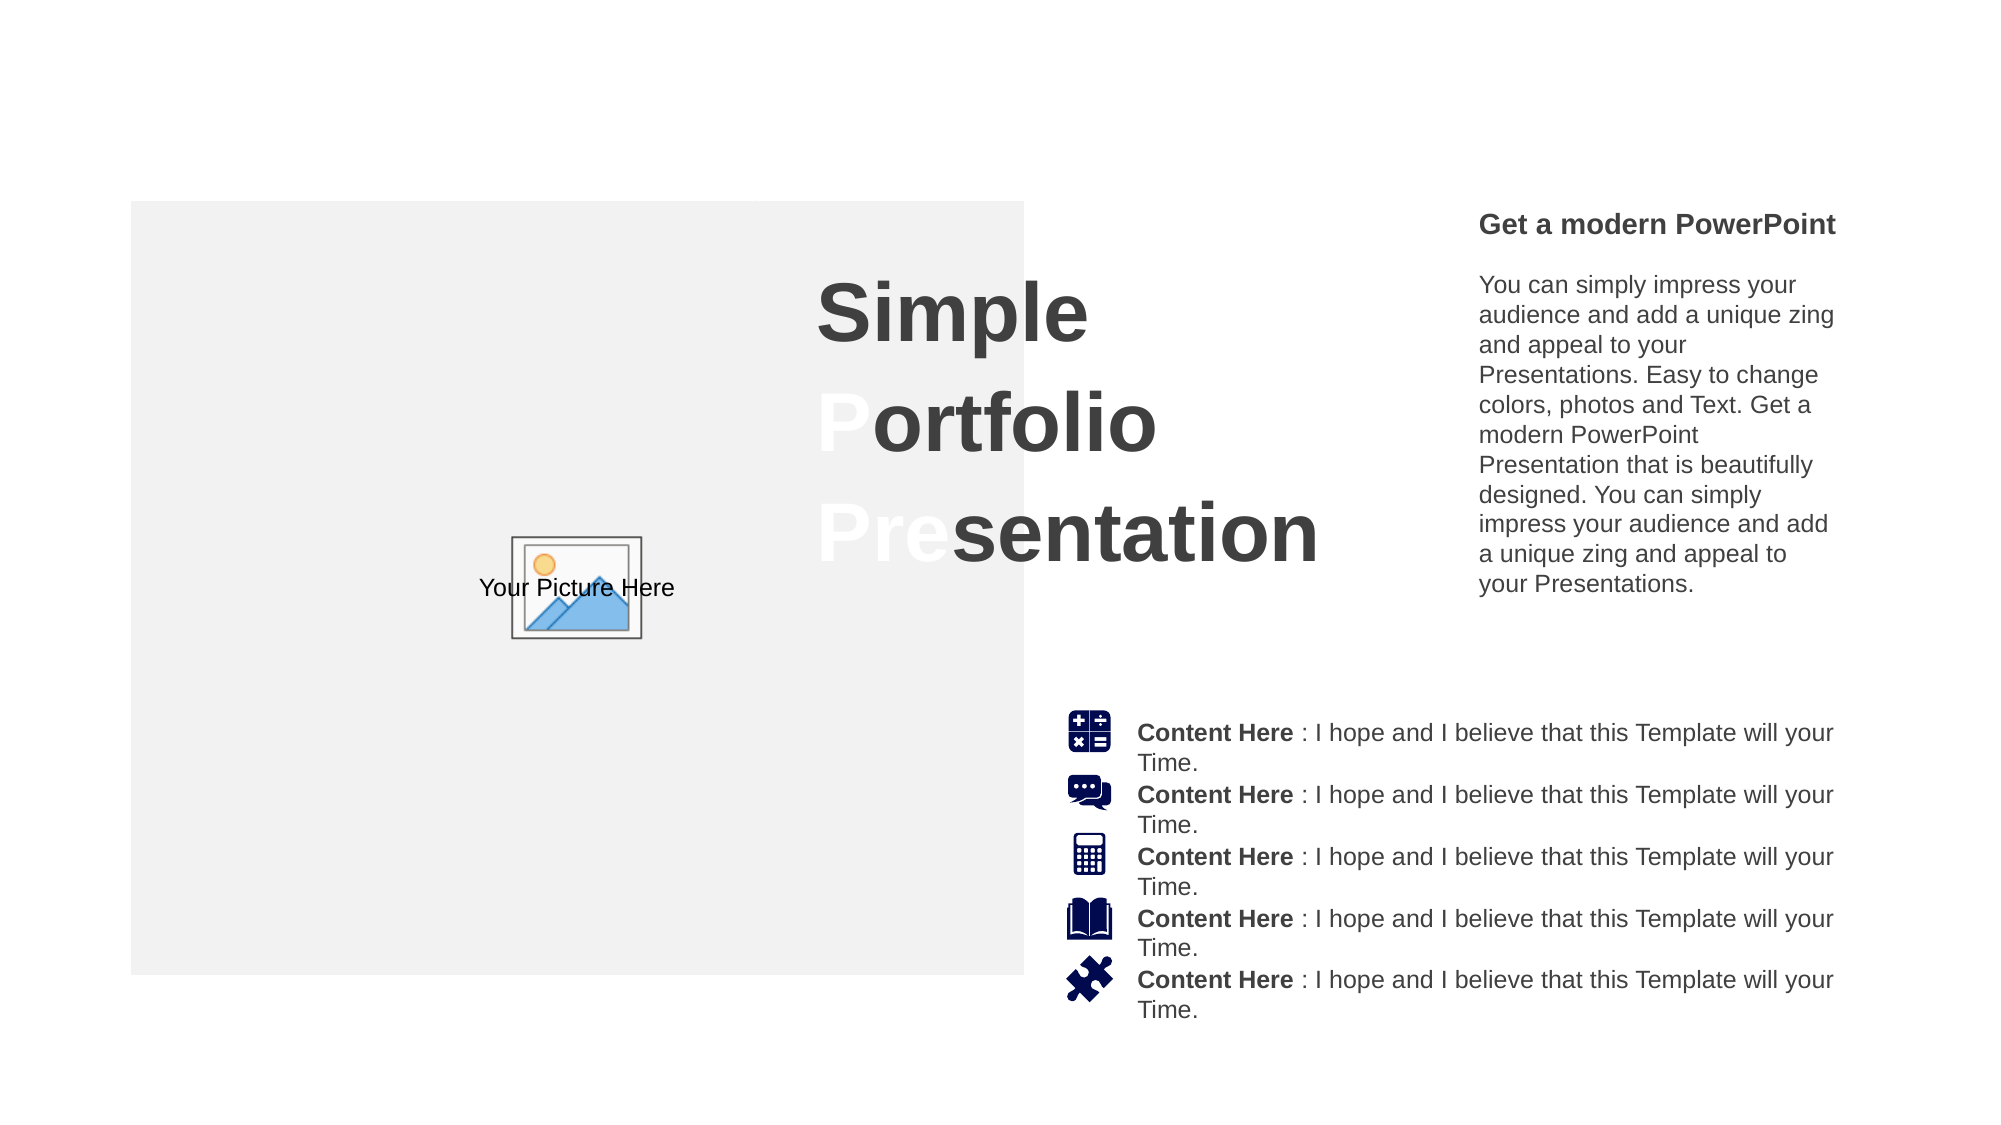

Get a modern PowerPoint
You can simply impress your audience and add a unique zing and appeal to your Presentations. Easy to change colors, photos and Text. Get a modern PowerPoint  Presentation that is beautifully designed. You can simply impress your audience and add a unique zing and appeal to your Presentations.

Simple Portfolio Presentation
Content Here : I hope and I believe that this Template will your Time.

Content Here : I hope and I believe that this Template will your Time.

Content Here : I hope and I believe that this Template will your Time.
Content Here : I hope and I believe that this Template will your Time.

Content Here : I hope and I believe that this Template will your Time.